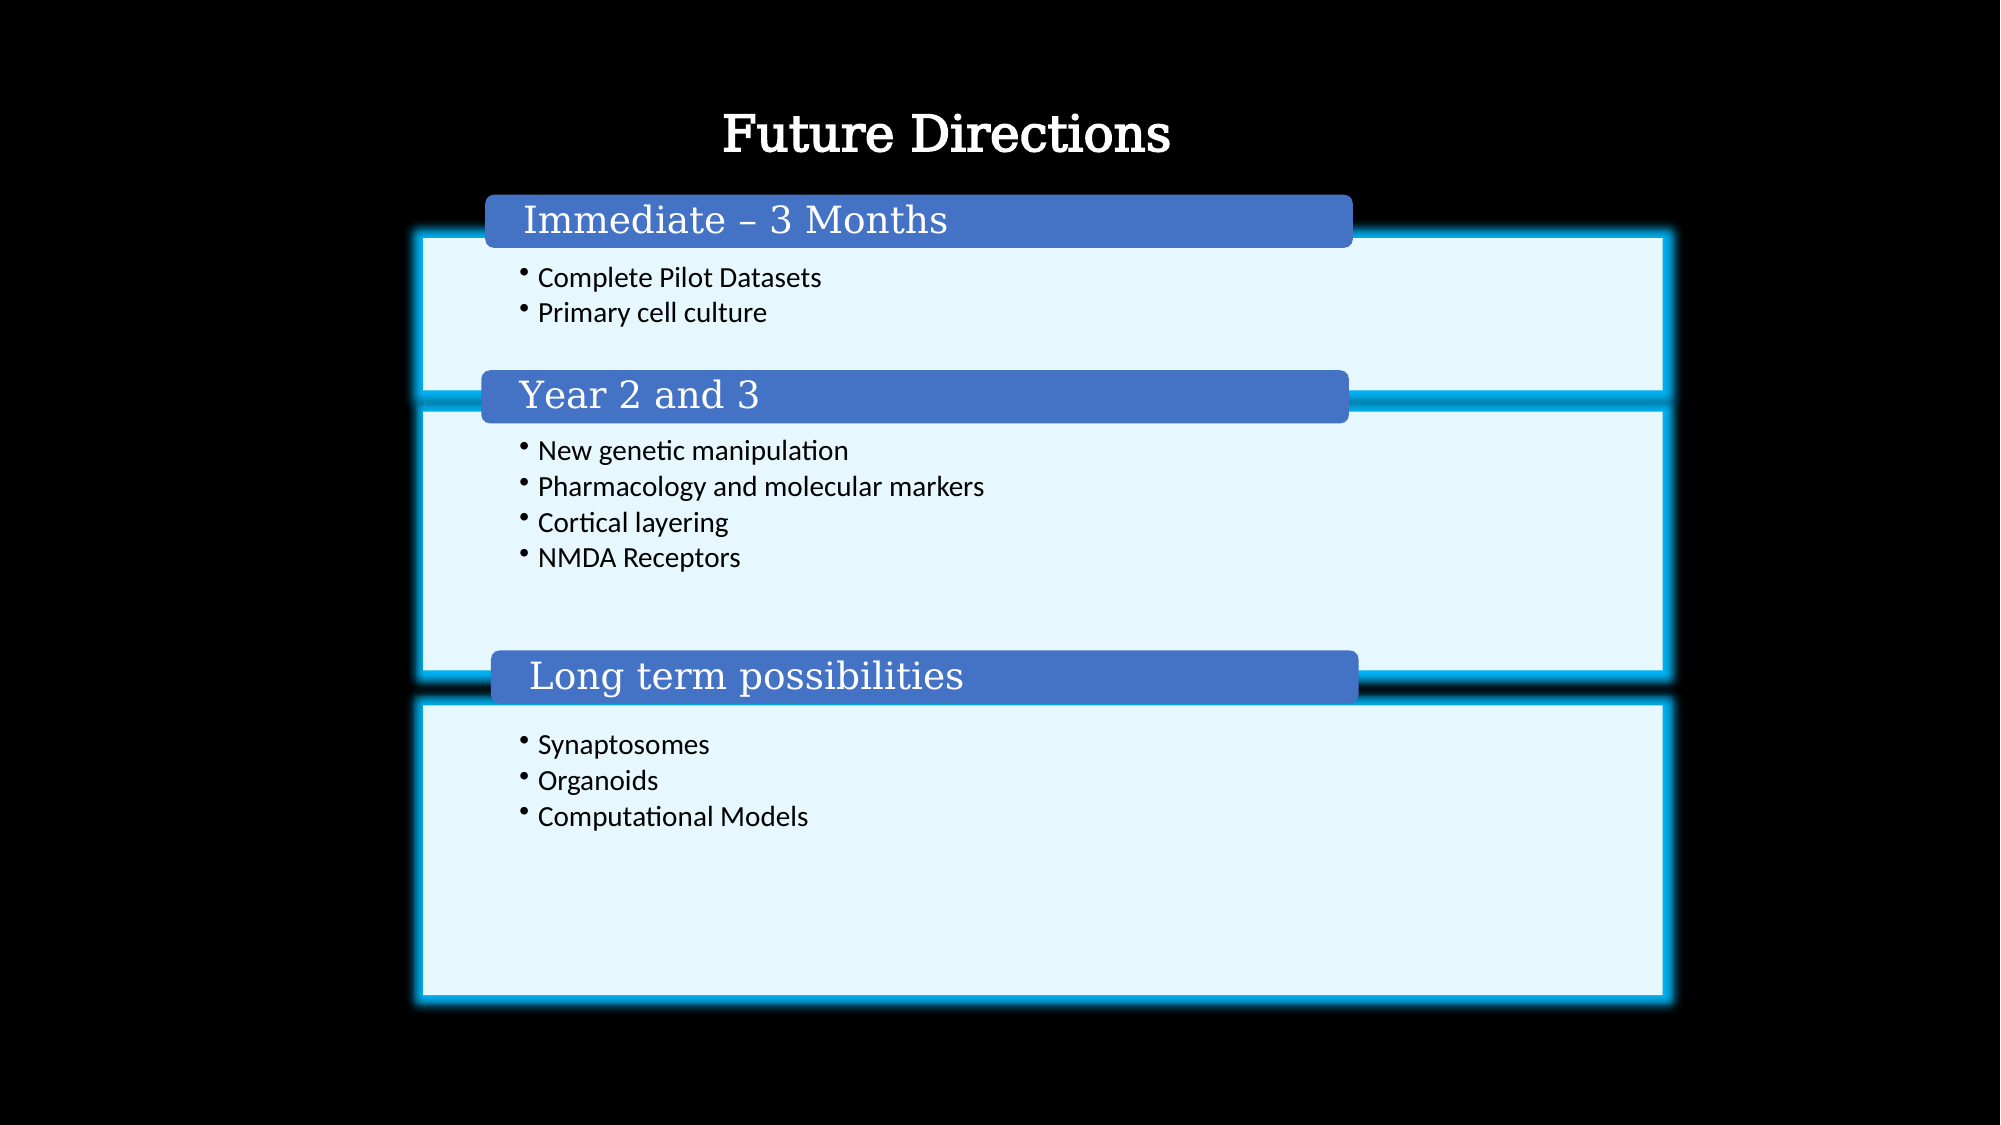

Future Directions
Complete Pilot Datasets
Primary cell culture

Immediate – 3 Months
New genetic manipulation
Pharmacology and molecular markers
Cortical layering
NMDA Receptors
Year 2 and 3
Synaptosomes
Organoids
Computational Models
Long term possibilities